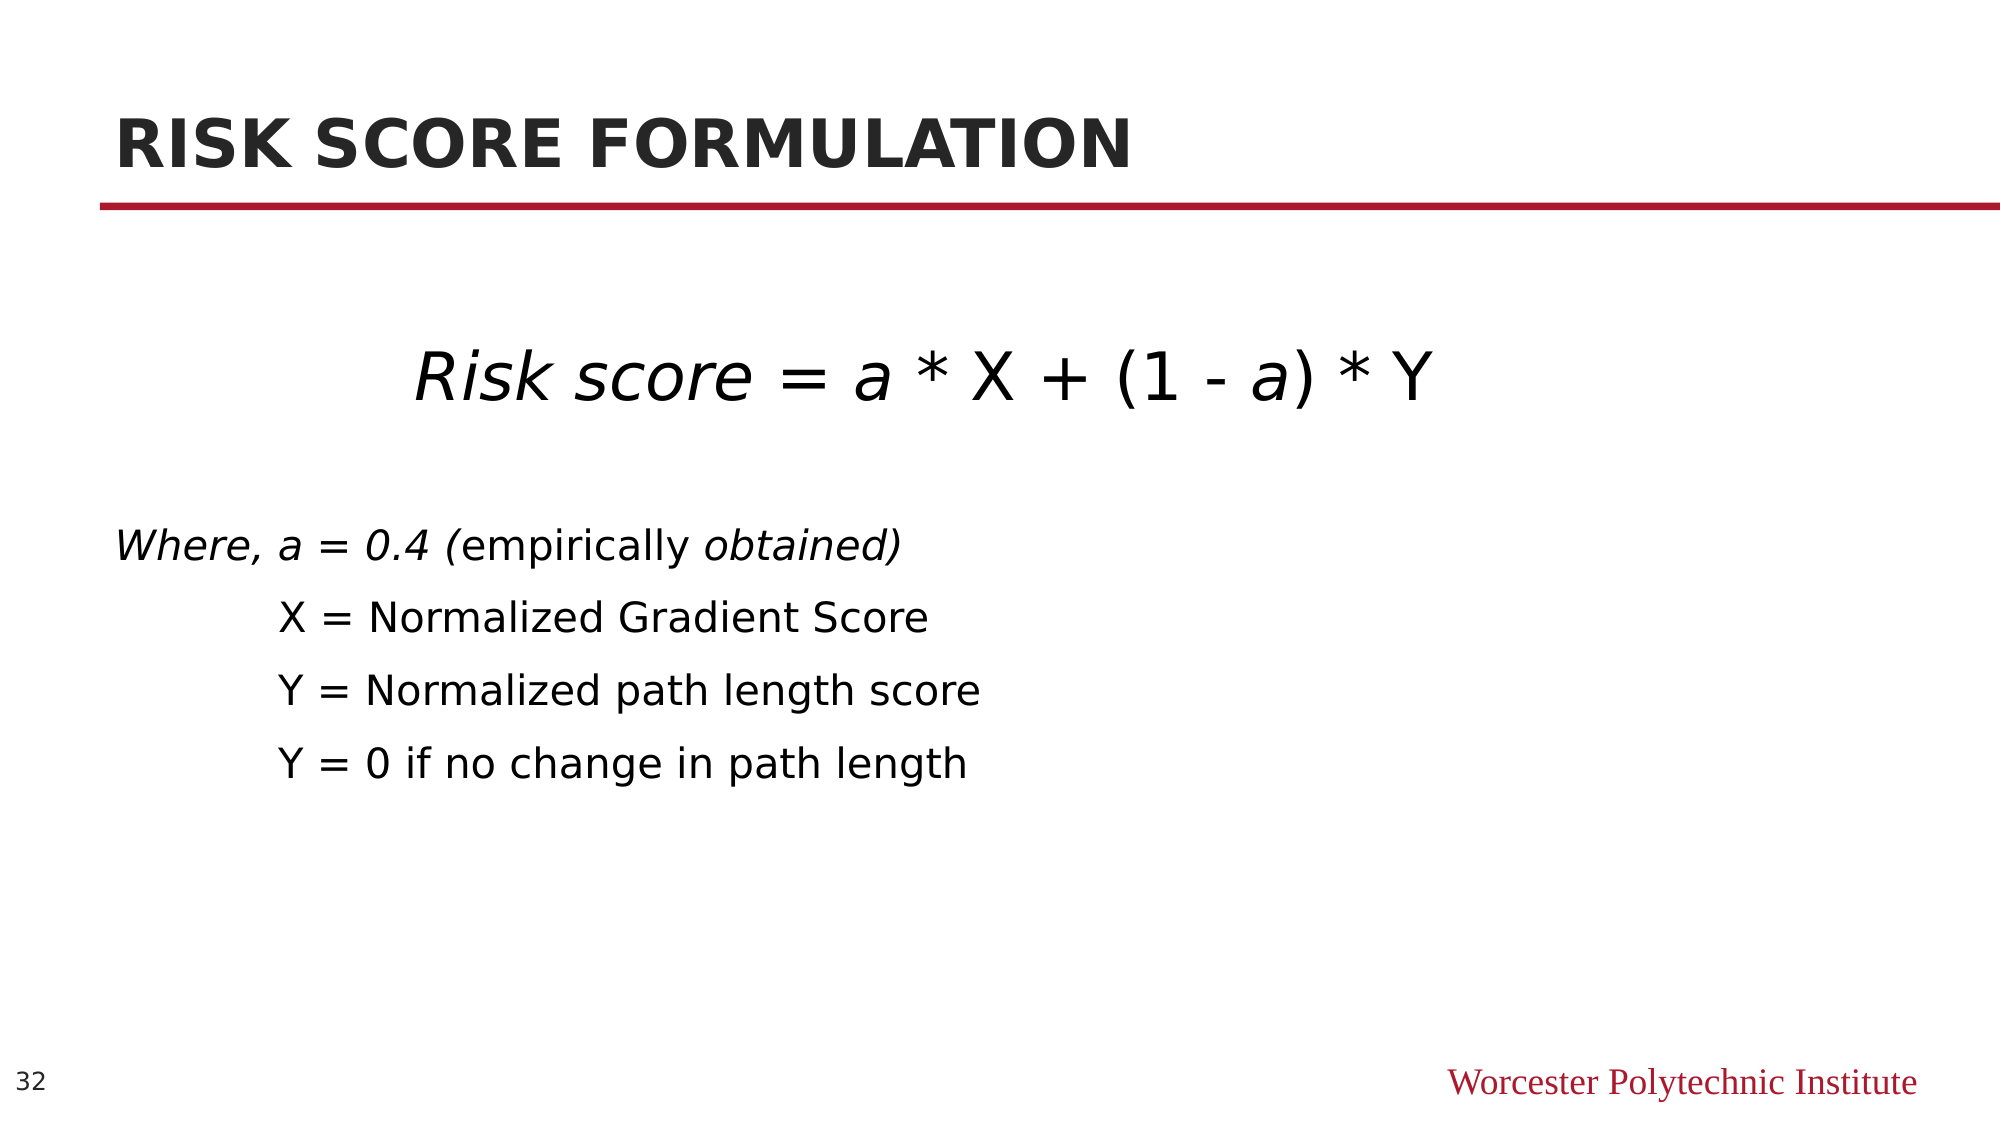

# RISK SCORE FORMULATION

		Risk score = a * X + (1 - a) * Y

Where, a = 0.4 (empirically obtained)
	 X = Normalized Gradient Score
	 Y = Normalized path length score
	 Y = 0 if no change in path length

32